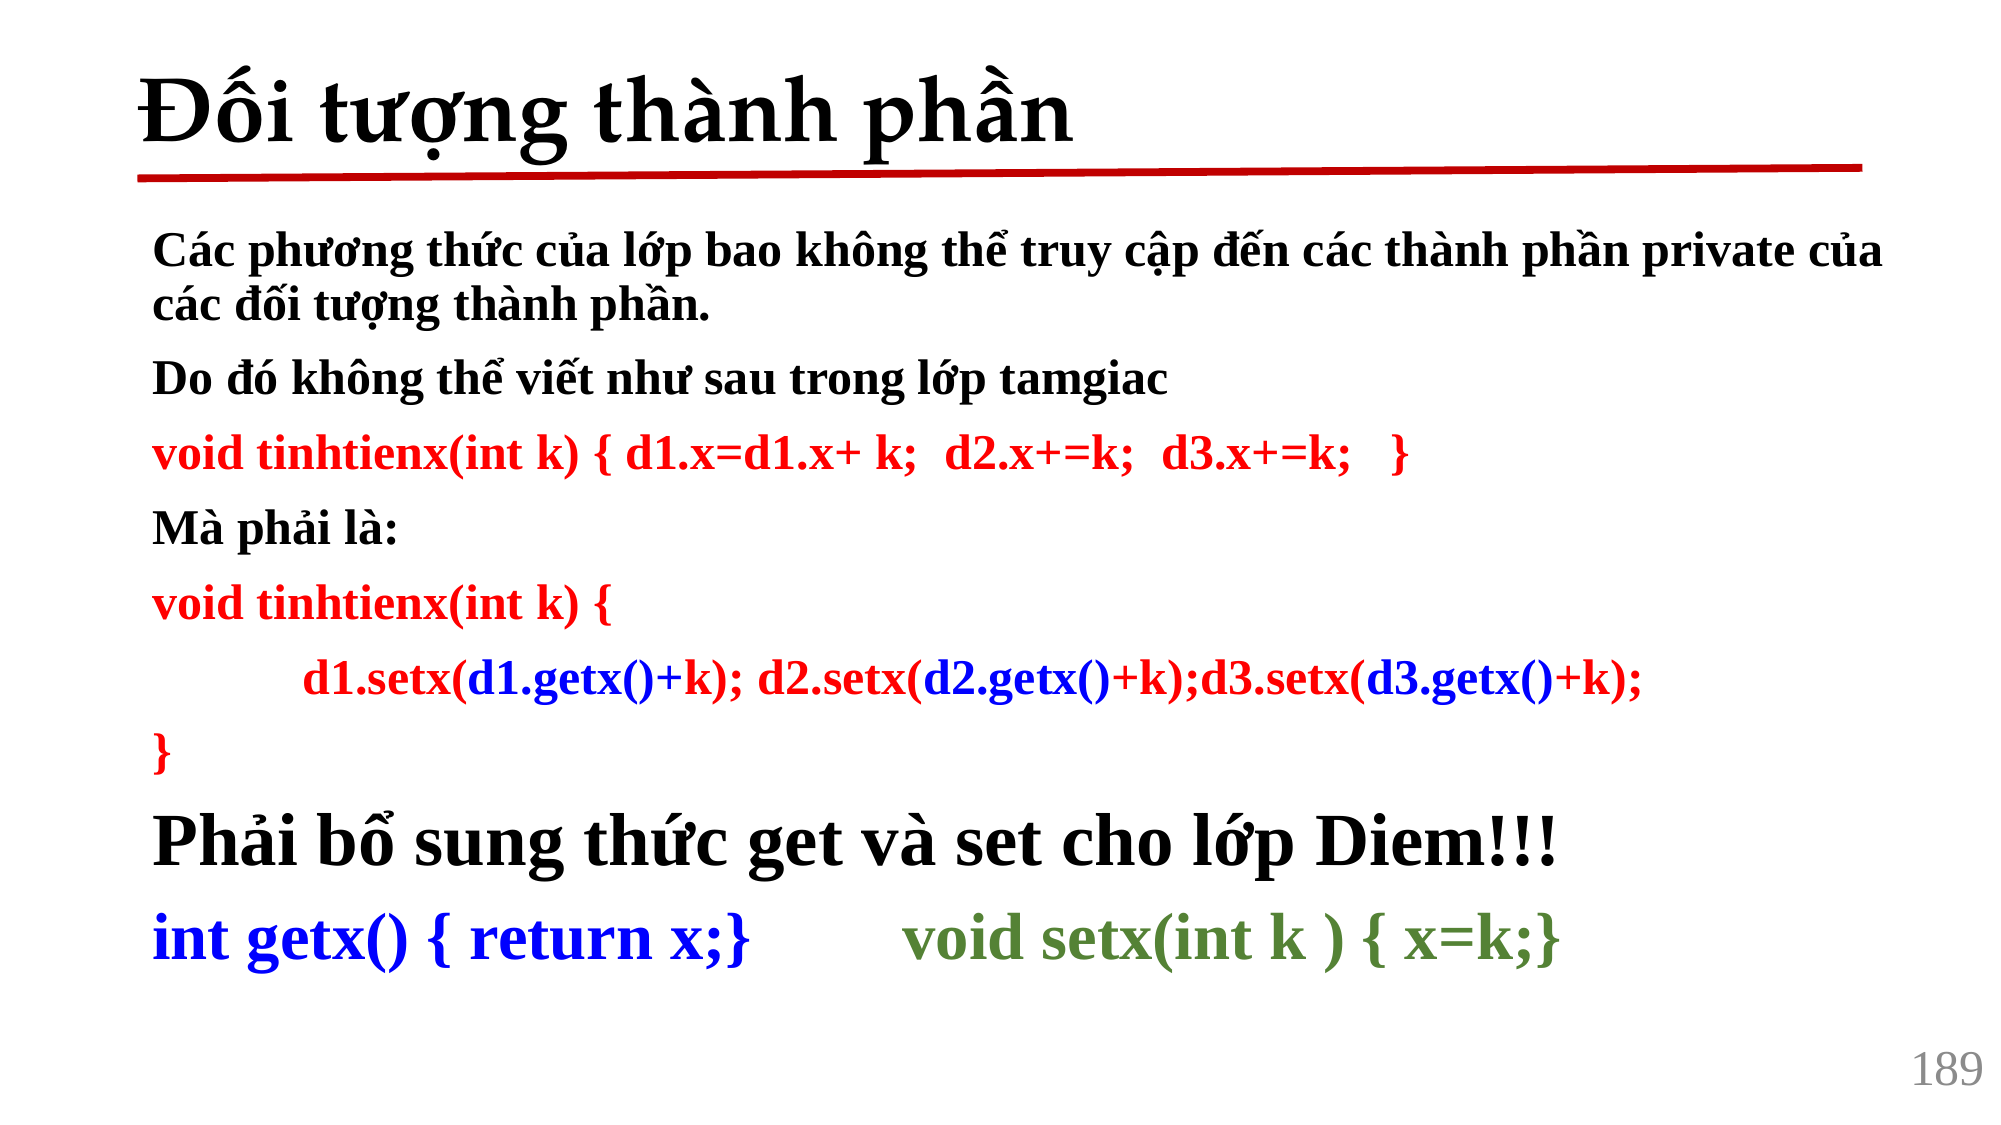

# Đối tượng thành phần
Các phương thức của lớp bao không thể truy cập đến các thành phần private của các đối tượng thành phần.
Do đó không thể viết như sau trong lớp tamgiac
void tinhtienx(int k) { d1.x=d1.x+ k;  d2.x+=k;  d3.x+=k;   }
Mà phải là:
void tinhtienx(int k) {
	d1.setx(d1.getx()+k); d2.setx(d2.getx()+k);d3.setx(d3.getx()+k);
}
Phải bổ sung thức get và set cho lớp Diem!!!
int getx() { return x;} 	void setx(int k ) { x=k;}
189